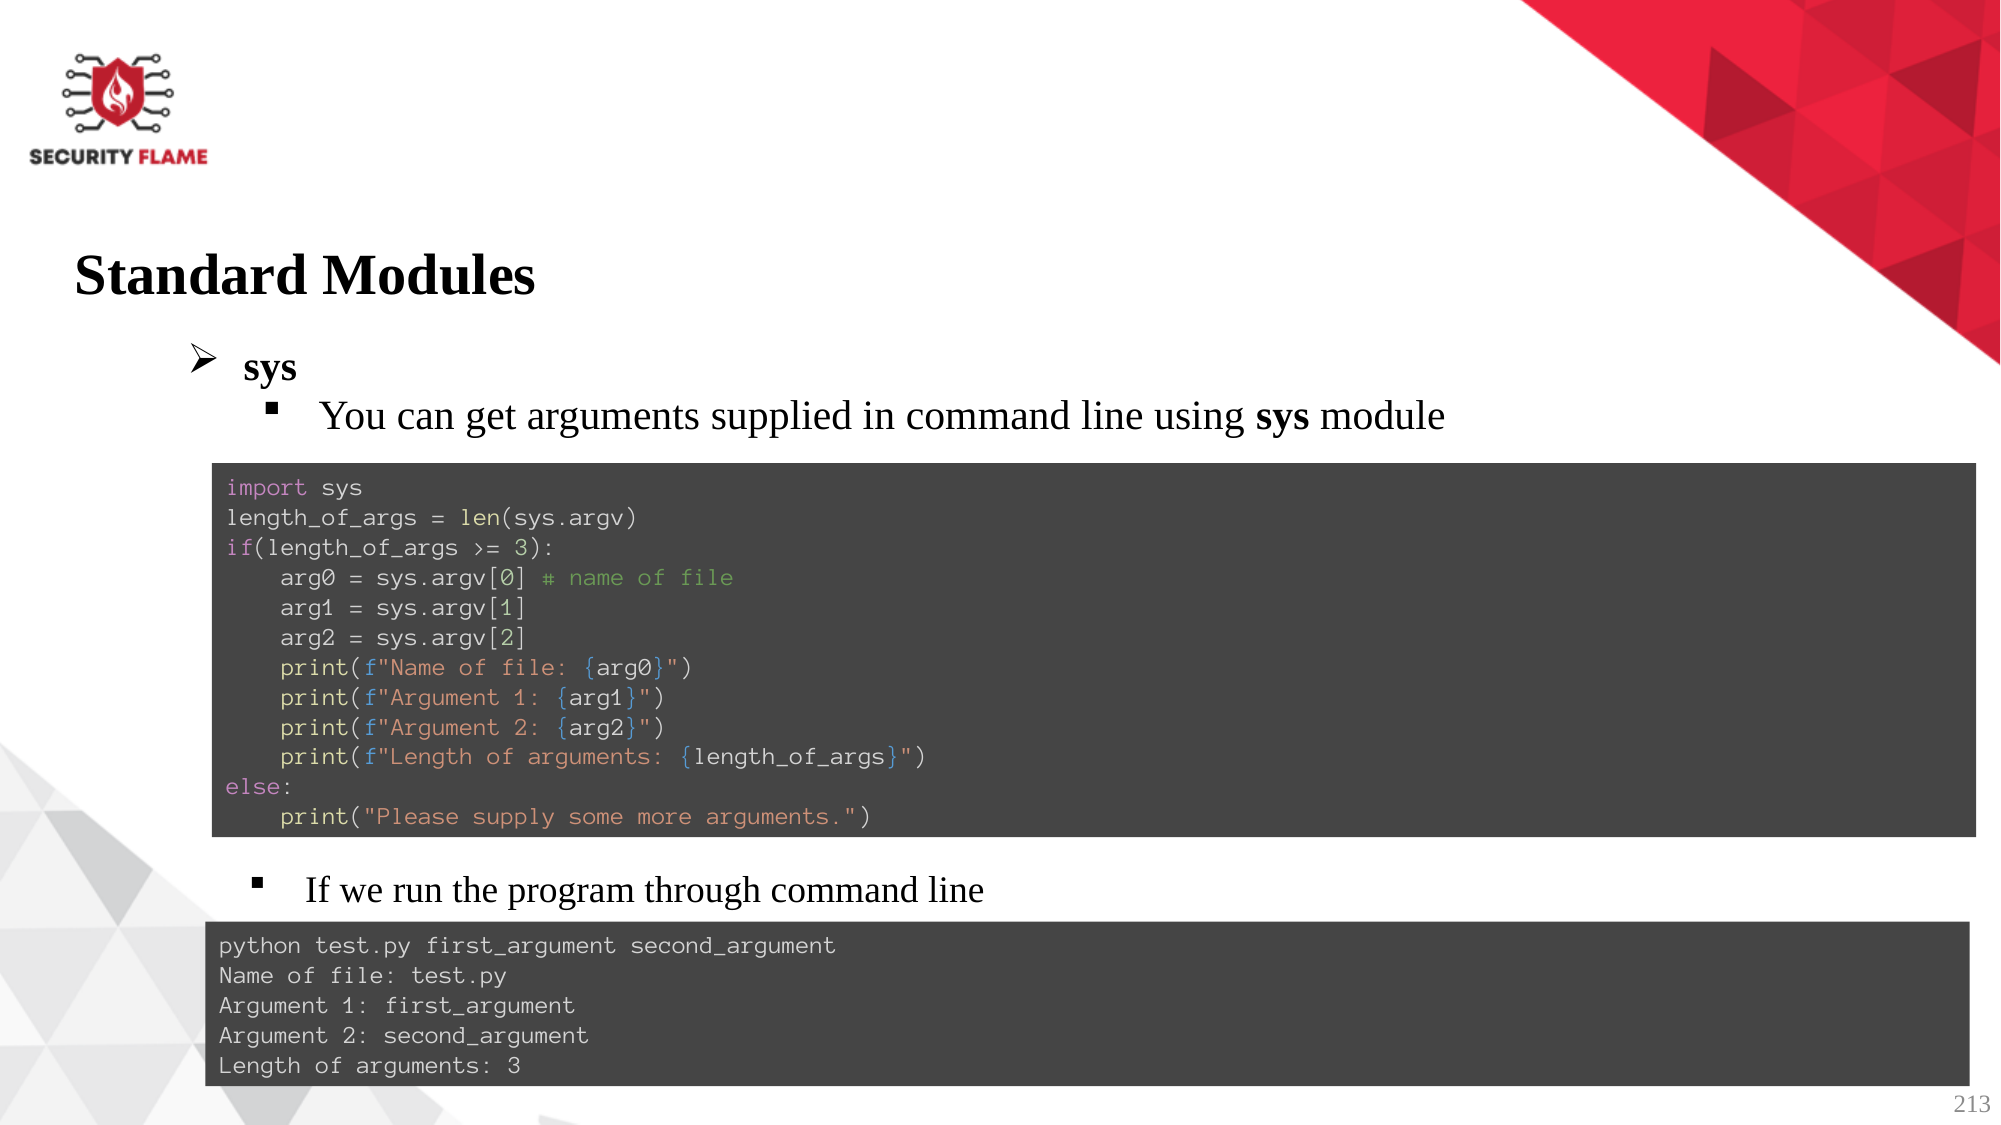

Standard Modules
sys
You can get arguments supplied in command line using sys module
import sys
length_of_args = len(sys.argv)
if(length_of_args >= 3):
    arg0 = sys.argv[0] # name of file
    arg1 = sys.argv[1]
    arg2 = sys.argv[2]
    print(f"Name of file: {arg0}")
    print(f"Argument 1: {arg1}")
    print(f"Argument 2: {arg2}")
    print(f"Length of arguments: {length_of_args}")
else:
    print("Please supply some more arguments.")
If we run the program through command line
python test.py first_argument second_argument
Name of file: test.py
Argument 1: first_argument
Argument 2: second_argument
Length of arguments: 3
213